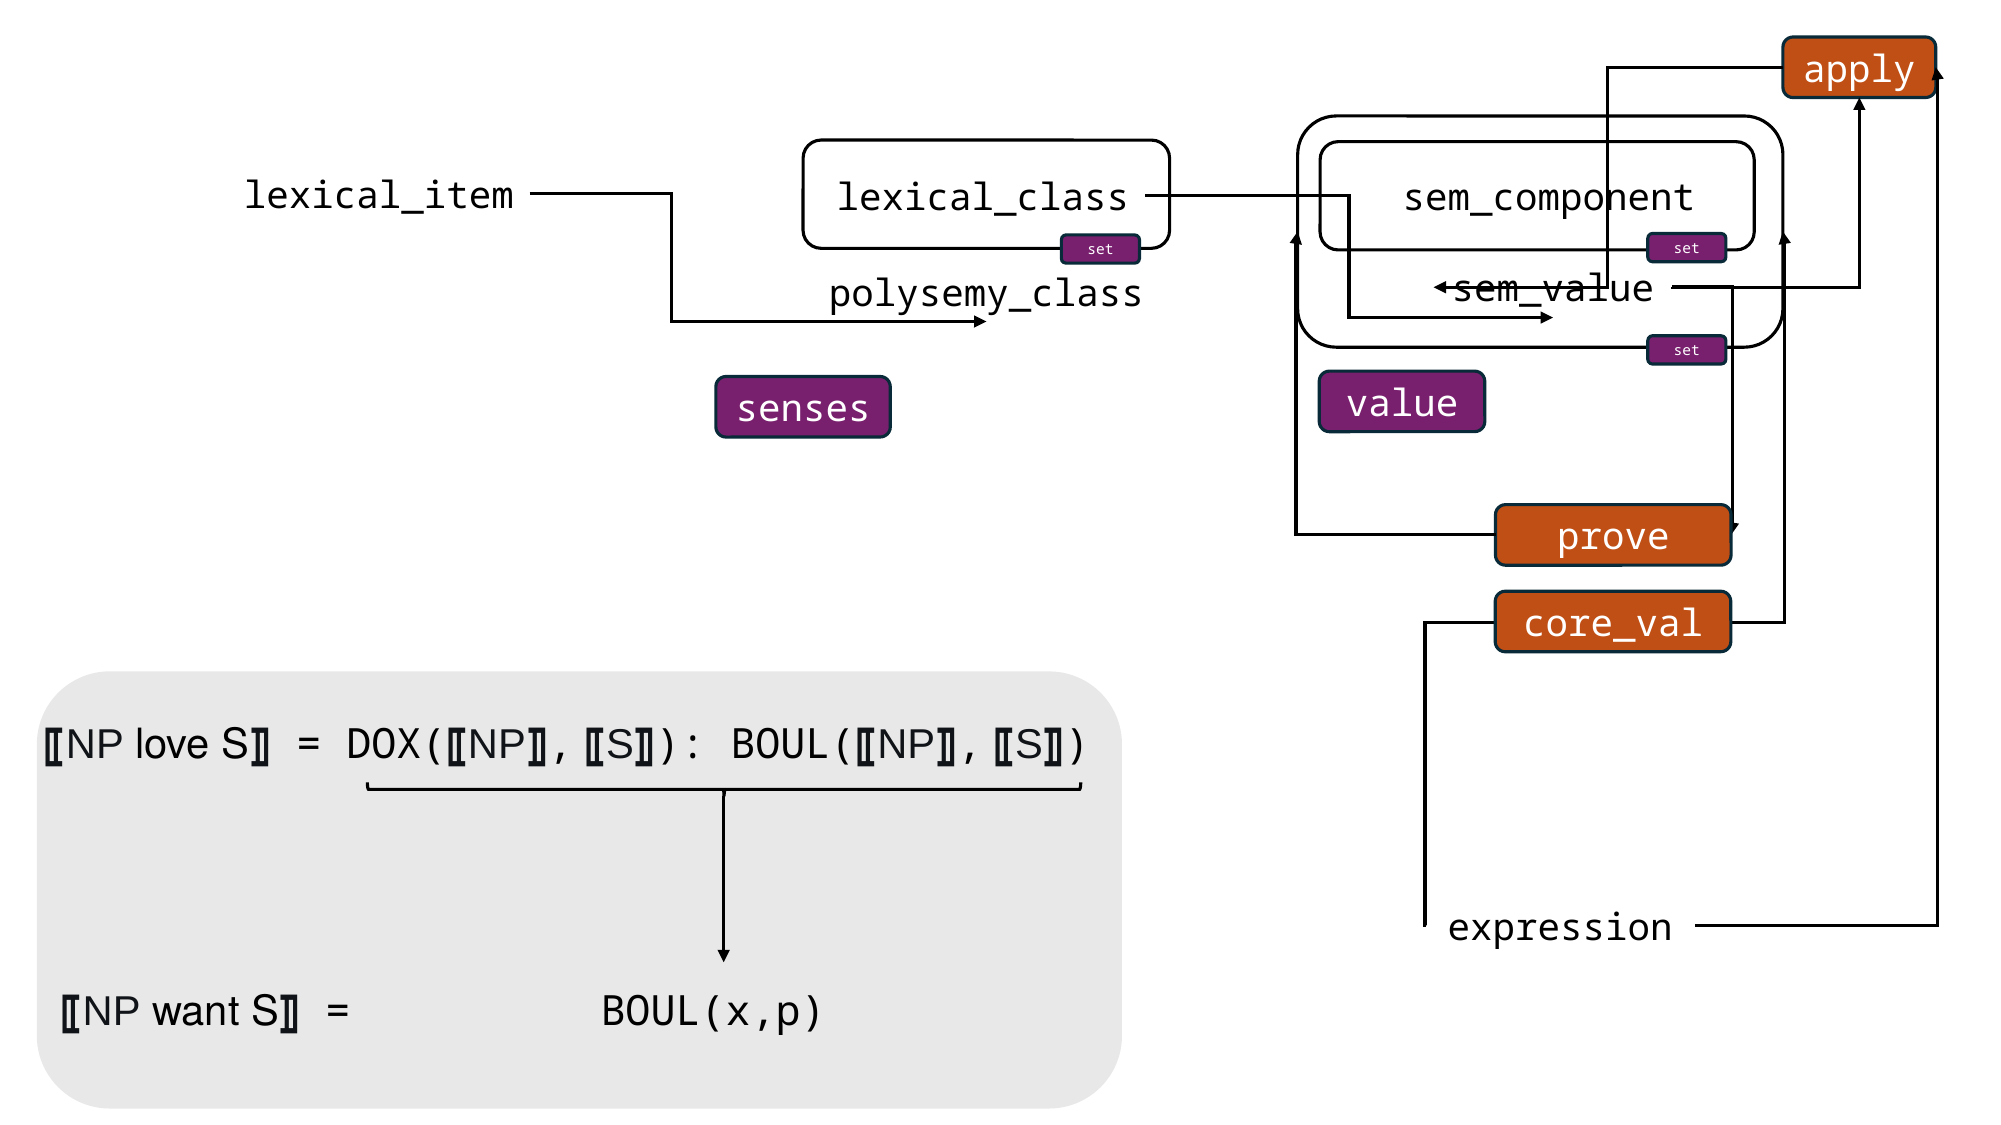

apply

set
senses

lexical_item
lexical_class
sem_component
value
core_val
prove
set
sem_value
polysemy_class
set

⟦NP love S⟧ = DOX(⟦NP⟧, ⟦S⟧): BOUL(⟦NP⟧, ⟦S⟧)

⟦NP want S⟧ =          BOUL(x,p)
expression